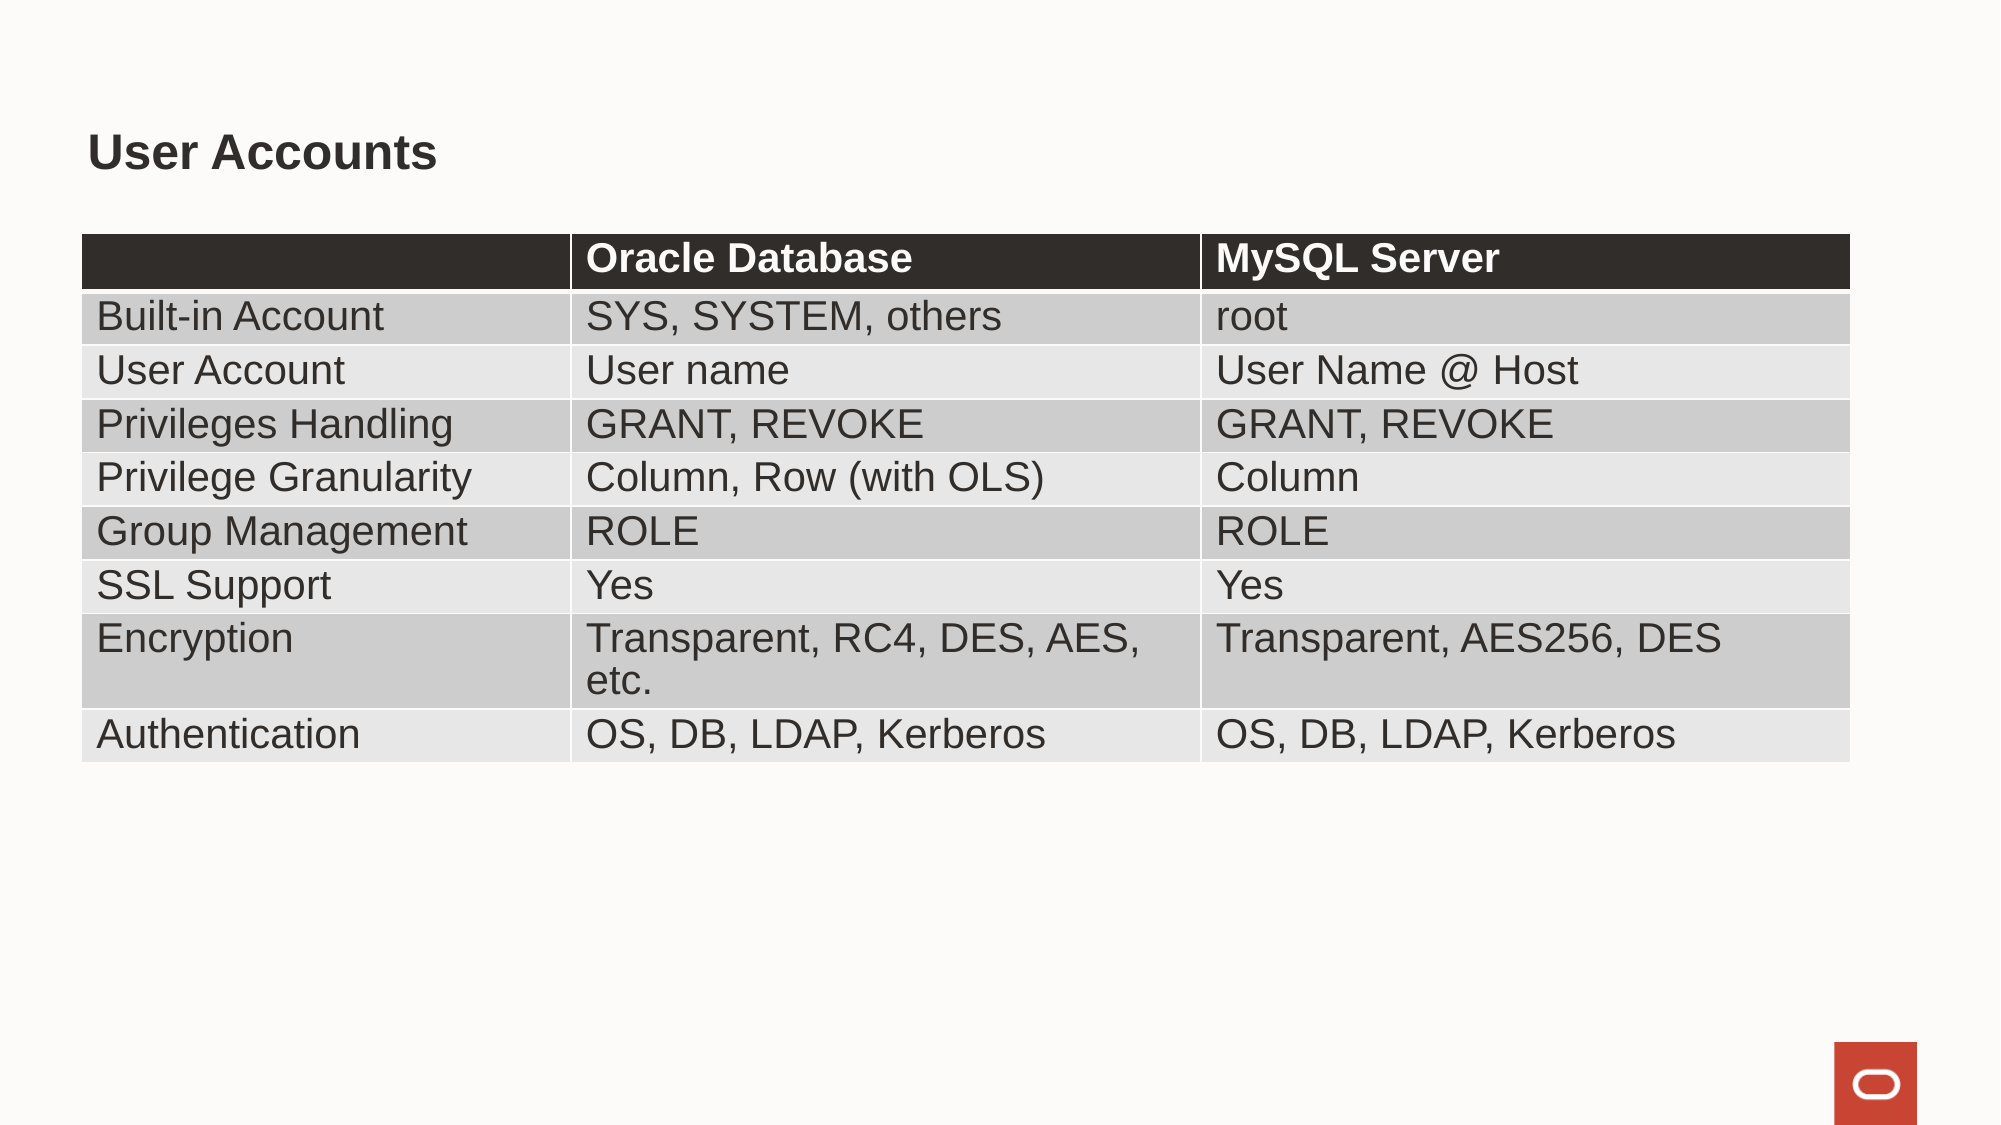

# User Accounts
|  | Oracle Database | MySQL Server |
| --- | --- | --- |
| Built-in Account | SYS, SYSTEM, others | root |
| User Account | User name | User Name @ Host |
| Privileges Handling | GRANT, REVOKE | GRANT, REVOKE |
| Privilege Granularity | Column, Row (with OLS) | Column |
| Group Management | ROLE | ROLE |
| SSL Support | Yes | Yes |
| Encryption | Transparent, RC4, DES, AES, etc. | Transparent, AES256, DES |
| Authentication | OS, DB, LDAP, Kerberos | OS, DB, LDAP, Kerberos |